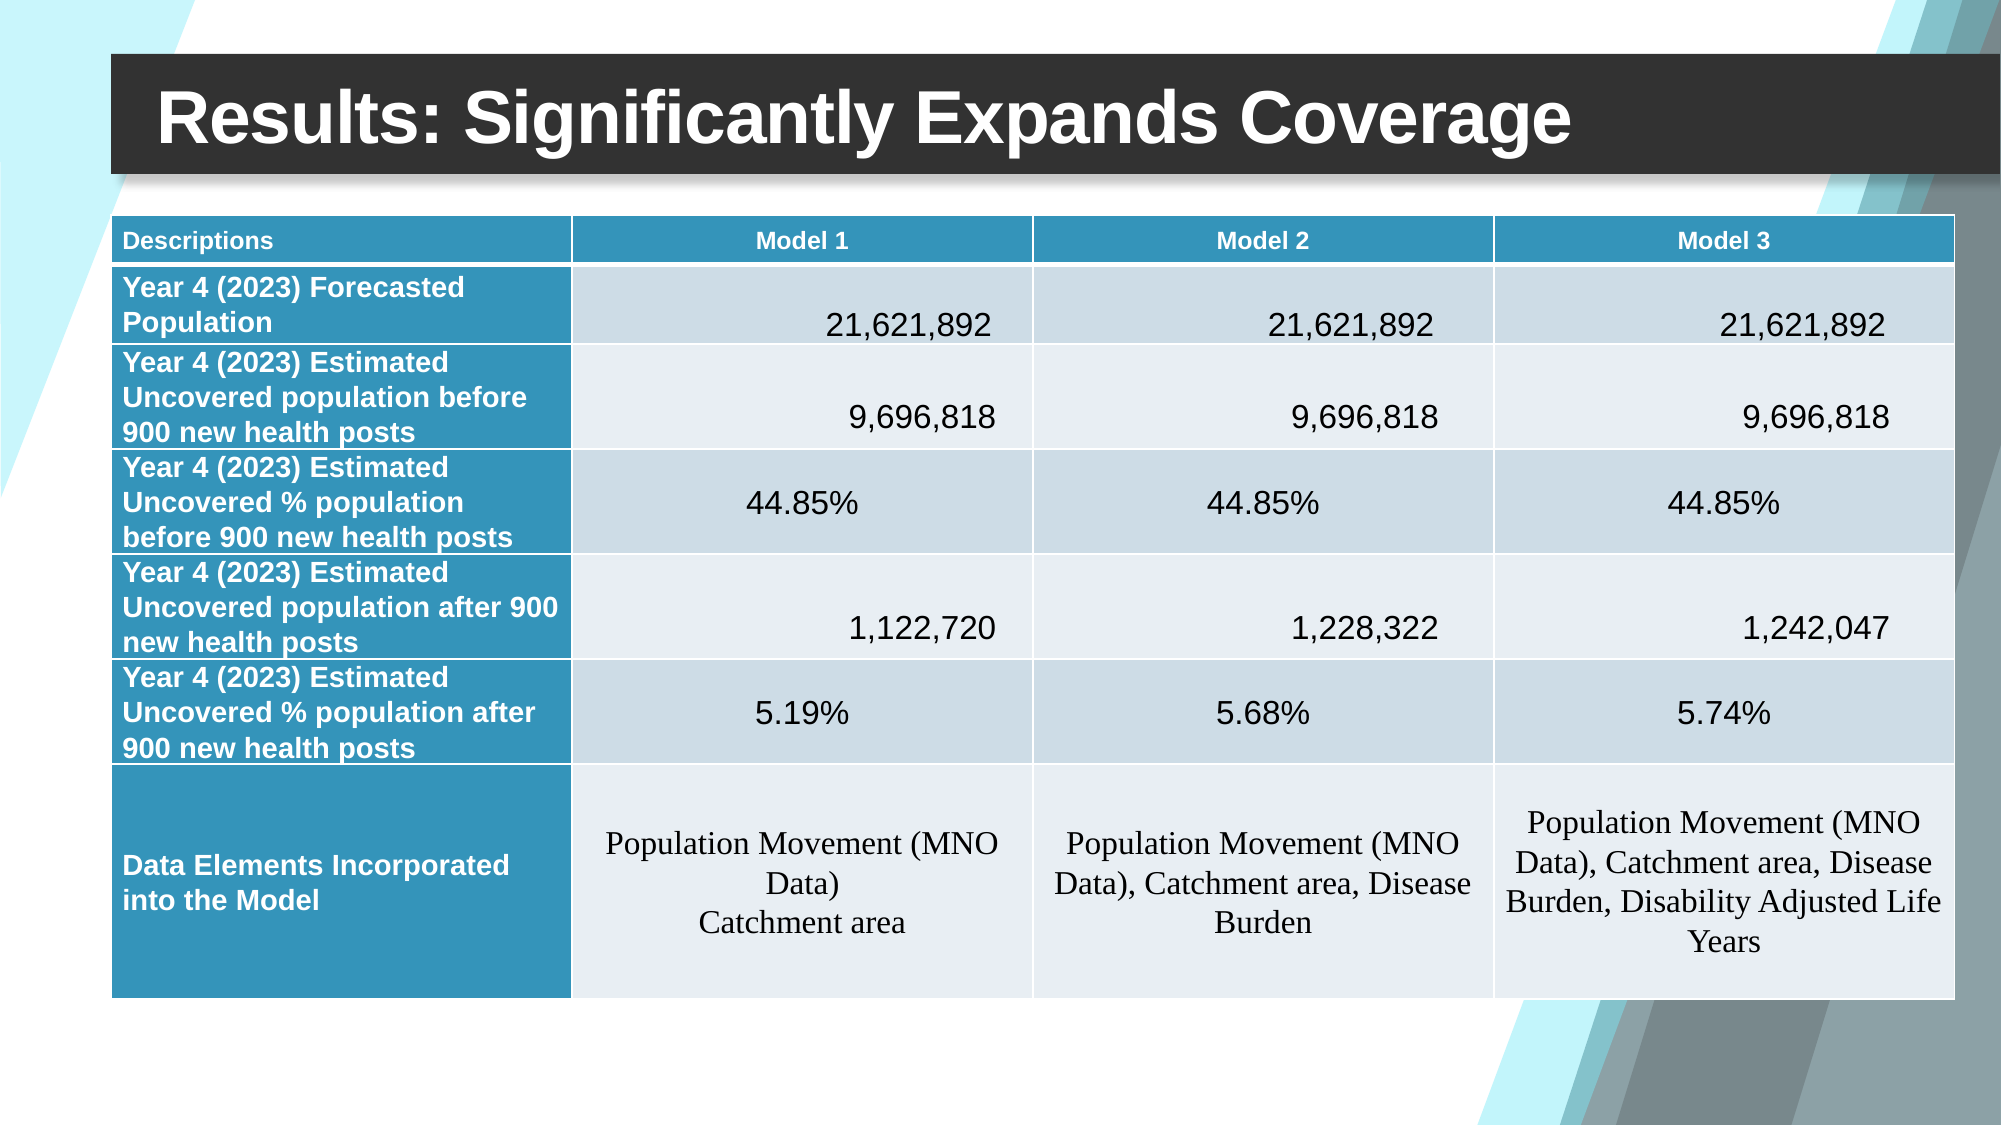

# Results: Significantly Expands Coverage
| Descriptions | Model 1 | Model 2 | Model 3 |
| --- | --- | --- | --- |
| Year 4 (2023) Forecasted Population | 21,621,892 | 21,621,892 | 21,621,892 |
| Year 4 (2023) Estimated Uncovered population before 900 new health posts | 9,696,818 | 9,696,818 | 9,696,818 |
| Year 4 (2023) Estimated Uncovered % population before 900 new health posts | 44.85% | 44.85% | 44.85% |
| Year 4 (2023) Estimated Uncovered population after 900 new health posts | 1,122,720 | 1,228,322 | 1,242,047 |
| Year 4 (2023) Estimated Uncovered % population after 900 new health posts | 5.19% | 5.68% | 5.74% |
| Data Elements Incorporated into the Model | Population Movement (MNO Data) Catchment area | Population Movement (MNO Data), Catchment area, Disease Burden | Population Movement (MNO Data), Catchment area, Disease Burden, Disability Adjusted Life Years |